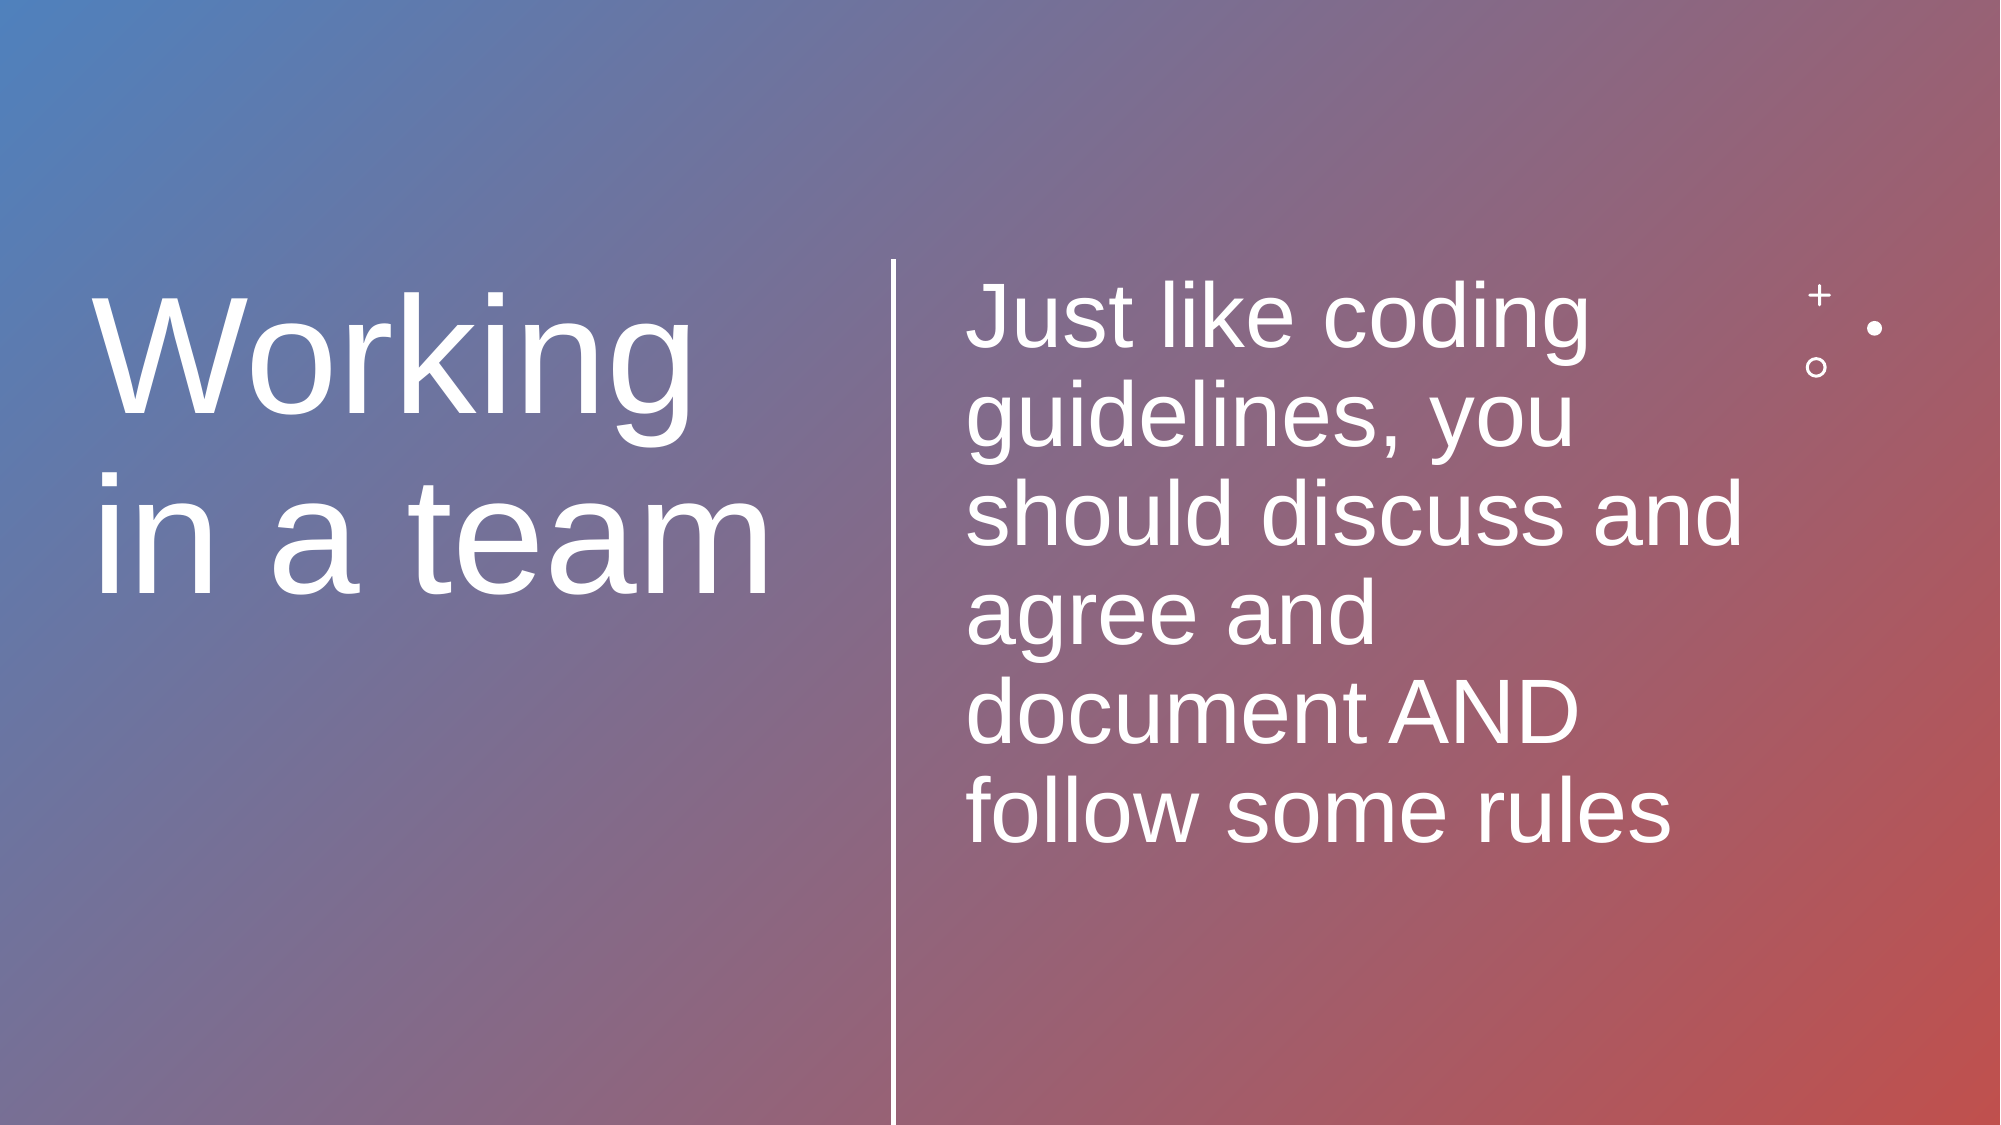

Just like coding guidelines, you should discuss and agree and document AND follow some rules
# Working in a team